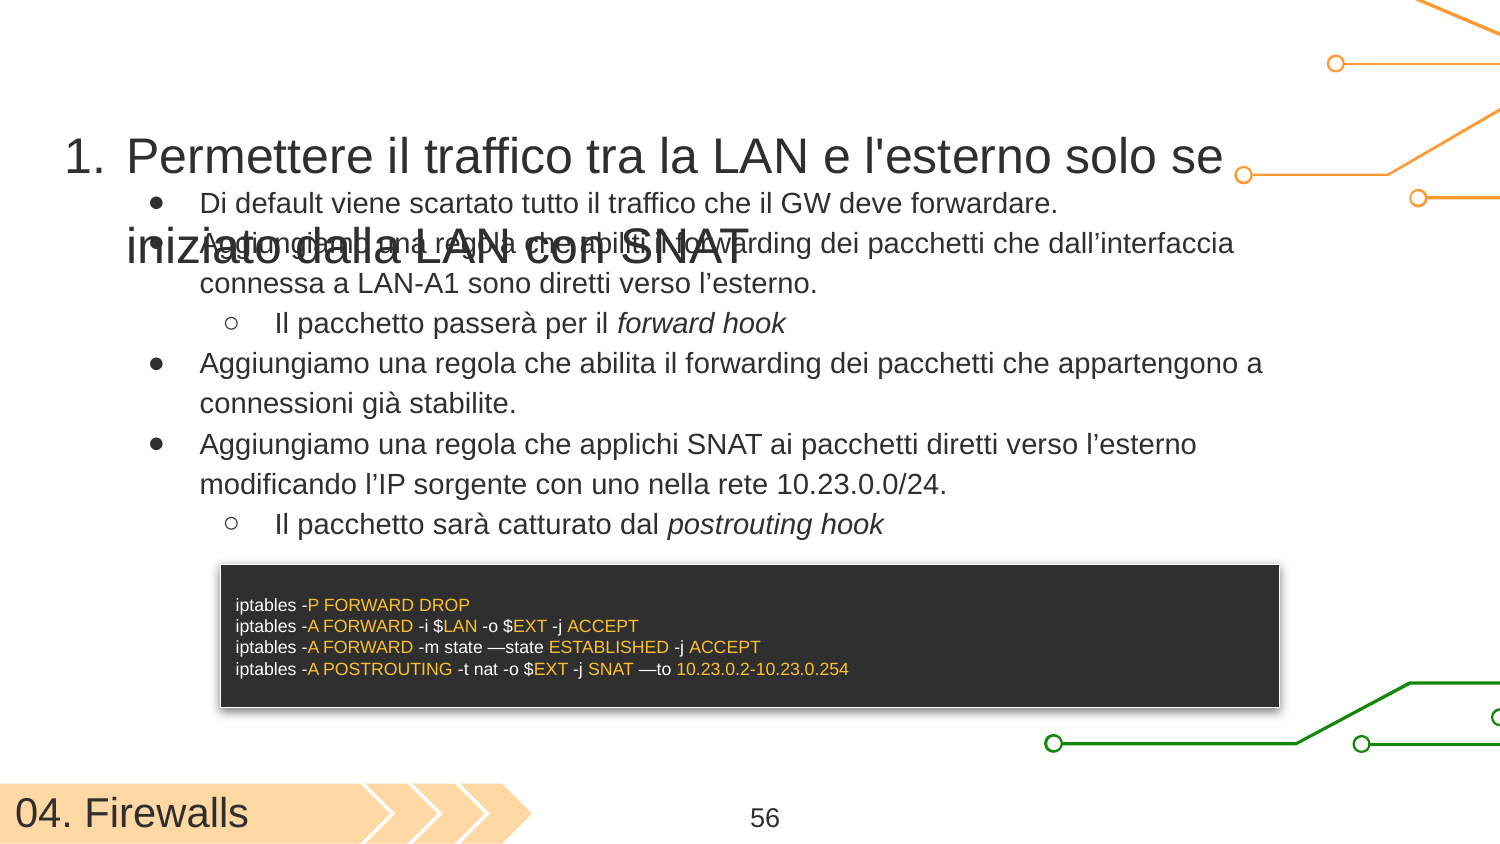

Permettere il traffico tra la LAN e l'esterno solo se iniziato dalla LAN con SNAT
Di default viene scartato tutto il traffico che il GW deve forwardare.
Aggiungiamo una regola che abiliti il forwarding dei pacchetti che dall’interfaccia connessa a LAN-A1 sono diretti verso l’esterno.
Il pacchetto passerà per il forward hook
Aggiungiamo una regola che abilita il forwarding dei pacchetti che appartengono a connessioni già stabilite.
Aggiungiamo una regola che applichi SNAT ai pacchetti diretti verso l’esterno modificando l’IP sorgente con uno nella rete 10.23.0.0/24.
Il pacchetto sarà catturato dal postrouting hook
iptables -P FORWARD DROP
iptables -A FORWARD -i $LAN -o $EXT -j ACCEPT
iptables -A FORWARD -m state —state ESTABLISHED -j ACCEPT
iptables -A POSTROUTING -t nat -o $EXT -j SNAT —to 10.23.0.2-10.23.0.254
04. Firewalls

56